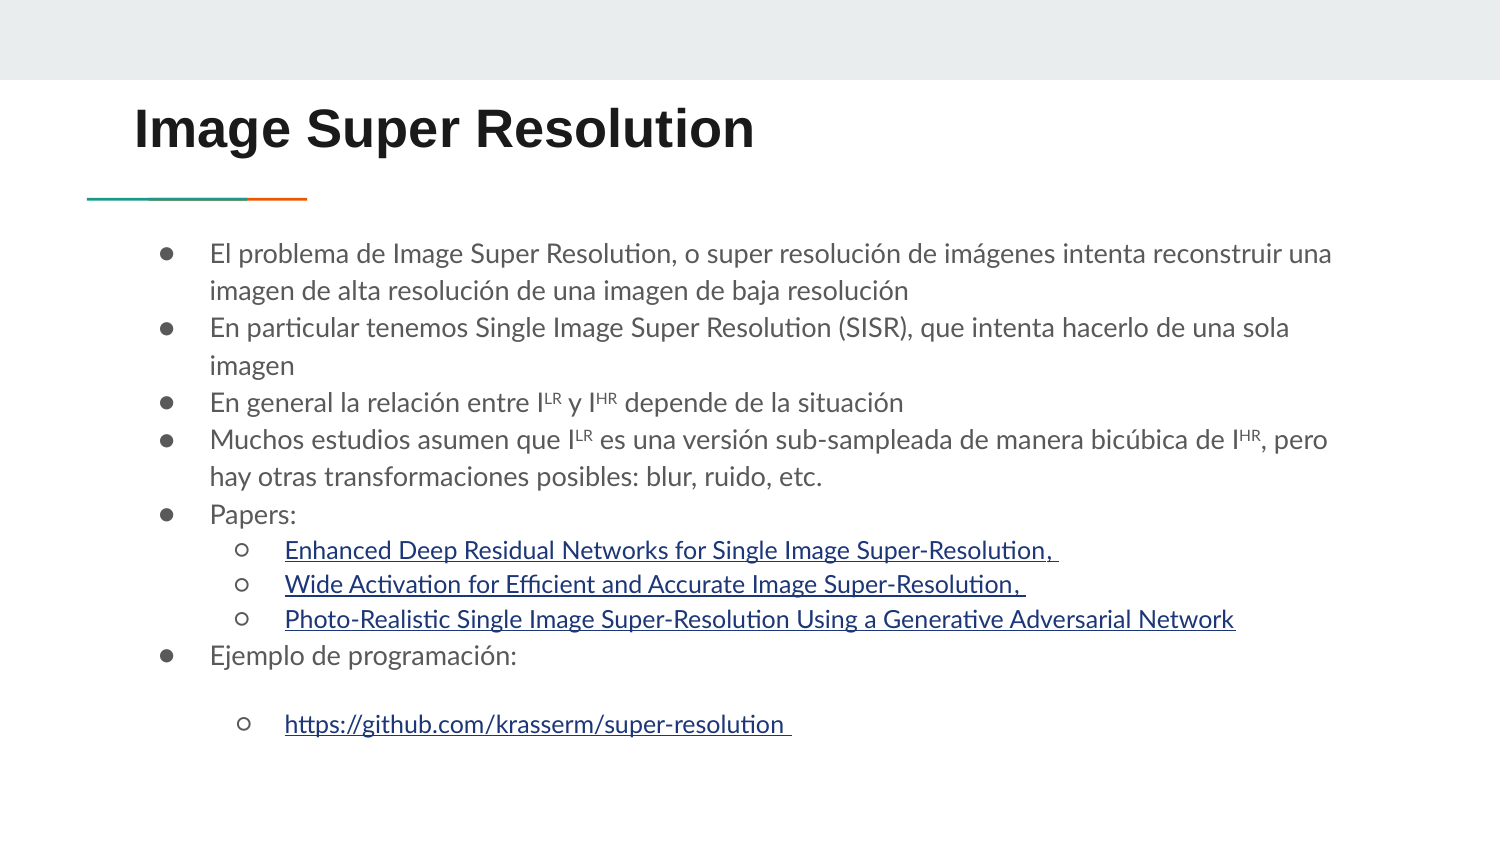

# Image Super Resolution
El problema de Image Super Resolution, o super resolución de imágenes intenta reconstruir una imagen de alta resolución de una imagen de baja resolución
En particular tenemos Single Image Super Resolution (SISR), que intenta hacerlo de una sola imagen
En general la relación entre ILR y IHR depende de la situación
Muchos estudios asumen que ILR es una versión sub-sampleada de manera bicúbica de IHR, pero hay otras transformaciones posibles: blur, ruido, etc.
Papers:
Enhanced Deep Residual Networks for Single Image Super-Resolution,
Wide Activation for Efficient and Accurate Image Super-Resolution,
Photo-Realistic Single Image Super-Resolution Using a Generative Adversarial Network
Ejemplo de programación:
https://github.com/krasserm/super-resolution